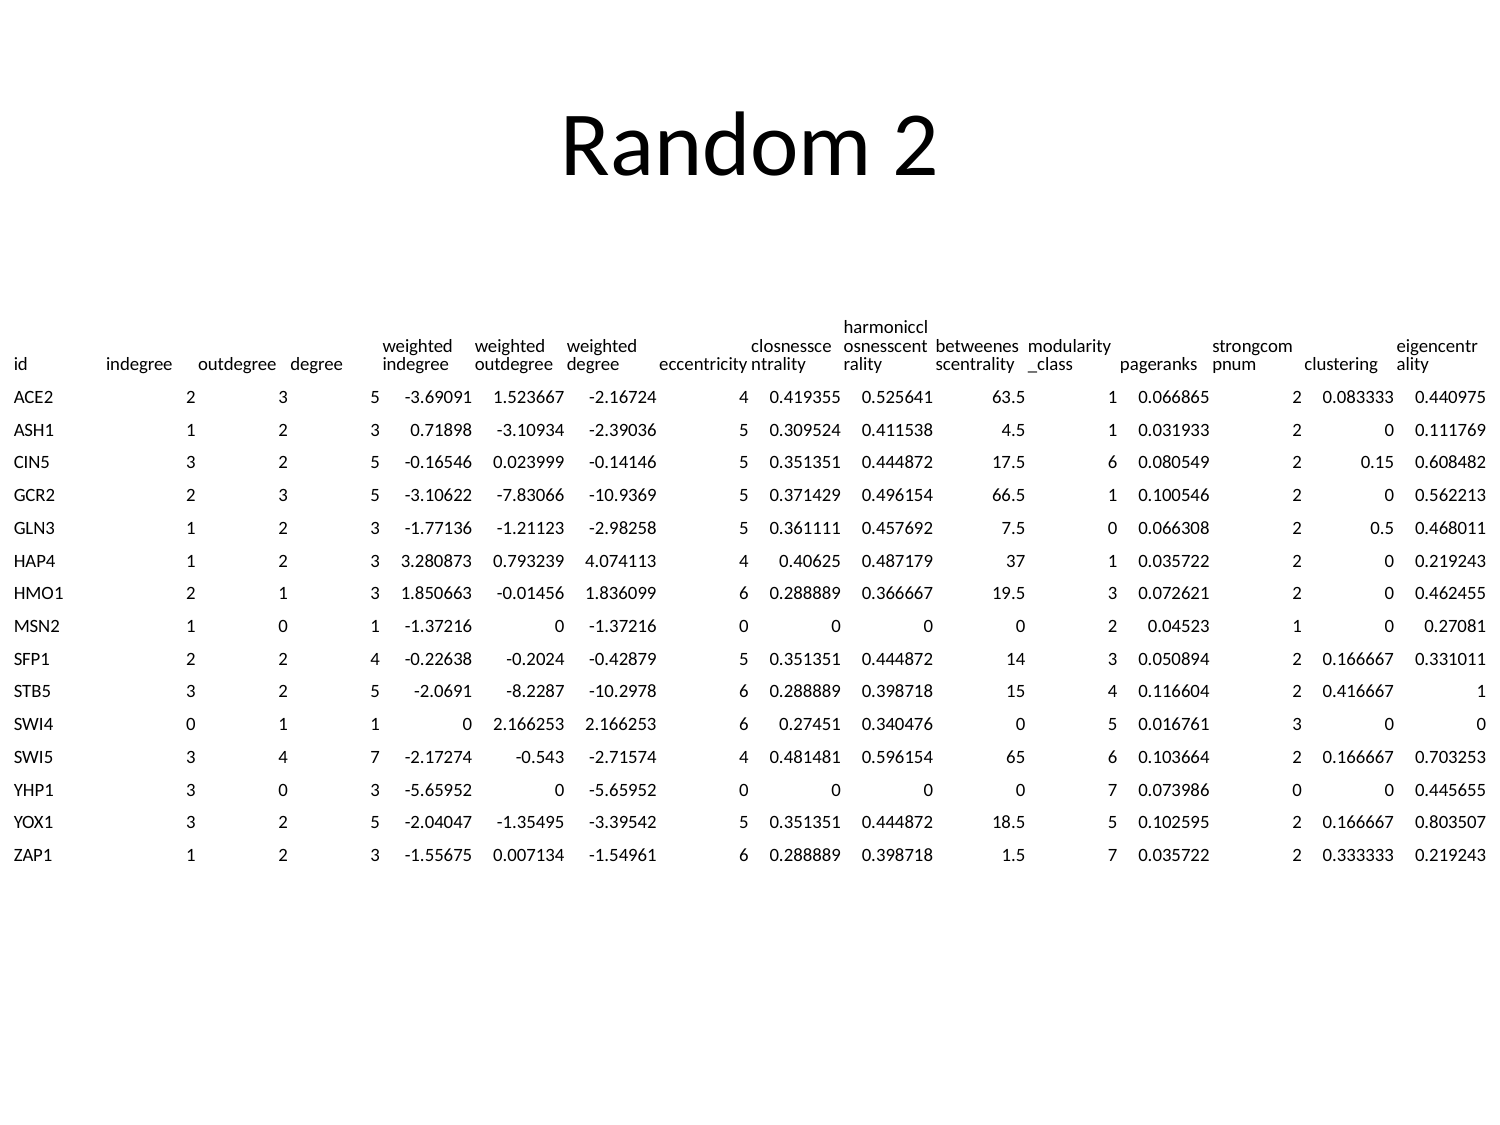

# Random 2
| id | indegree | outdegree | degree | weighted indegree | weighted outdegree | weighted degree | eccentricity | closnesscentrality | harmonicclosnesscentrality | betweenesscentrality | modularity\_class | pageranks | strongcompnum | clustering | eigencentrality |
| --- | --- | --- | --- | --- | --- | --- | --- | --- | --- | --- | --- | --- | --- | --- | --- |
| ACE2 | 2 | 3 | 5 | -3.69091 | 1.523667 | -2.16724 | 4 | 0.419355 | 0.525641 | 63.5 | 1 | 0.066865 | 2 | 0.083333 | 0.440975 |
| ASH1 | 1 | 2 | 3 | 0.71898 | -3.10934 | -2.39036 | 5 | 0.309524 | 0.411538 | 4.5 | 1 | 0.031933 | 2 | 0 | 0.111769 |
| CIN5 | 3 | 2 | 5 | -0.16546 | 0.023999 | -0.14146 | 5 | 0.351351 | 0.444872 | 17.5 | 6 | 0.080549 | 2 | 0.15 | 0.608482 |
| GCR2 | 2 | 3 | 5 | -3.10622 | -7.83066 | -10.9369 | 5 | 0.371429 | 0.496154 | 66.5 | 1 | 0.100546 | 2 | 0 | 0.562213 |
| GLN3 | 1 | 2 | 3 | -1.77136 | -1.21123 | -2.98258 | 5 | 0.361111 | 0.457692 | 7.5 | 0 | 0.066308 | 2 | 0.5 | 0.468011 |
| HAP4 | 1 | 2 | 3 | 3.280873 | 0.793239 | 4.074113 | 4 | 0.40625 | 0.487179 | 37 | 1 | 0.035722 | 2 | 0 | 0.219243 |
| HMO1 | 2 | 1 | 3 | 1.850663 | -0.01456 | 1.836099 | 6 | 0.288889 | 0.366667 | 19.5 | 3 | 0.072621 | 2 | 0 | 0.462455 |
| MSN2 | 1 | 0 | 1 | -1.37216 | 0 | -1.37216 | 0 | 0 | 0 | 0 | 2 | 0.04523 | 1 | 0 | 0.27081 |
| SFP1 | 2 | 2 | 4 | -0.22638 | -0.2024 | -0.42879 | 5 | 0.351351 | 0.444872 | 14 | 3 | 0.050894 | 2 | 0.166667 | 0.331011 |
| STB5 | 3 | 2 | 5 | -2.0691 | -8.2287 | -10.2978 | 6 | 0.288889 | 0.398718 | 15 | 4 | 0.116604 | 2 | 0.416667 | 1 |
| SWI4 | 0 | 1 | 1 | 0 | 2.166253 | 2.166253 | 6 | 0.27451 | 0.340476 | 0 | 5 | 0.016761 | 3 | 0 | 0 |
| SWI5 | 3 | 4 | 7 | -2.17274 | -0.543 | -2.71574 | 4 | 0.481481 | 0.596154 | 65 | 6 | 0.103664 | 2 | 0.166667 | 0.703253 |
| YHP1 | 3 | 0 | 3 | -5.65952 | 0 | -5.65952 | 0 | 0 | 0 | 0 | 7 | 0.073986 | 0 | 0 | 0.445655 |
| YOX1 | 3 | 2 | 5 | -2.04047 | -1.35495 | -3.39542 | 5 | 0.351351 | 0.444872 | 18.5 | 5 | 0.102595 | 2 | 0.166667 | 0.803507 |
| ZAP1 | 1 | 2 | 3 | -1.55675 | 0.007134 | -1.54961 | 6 | 0.288889 | 0.398718 | 1.5 | 7 | 0.035722 | 2 | 0.333333 | 0.219243 |